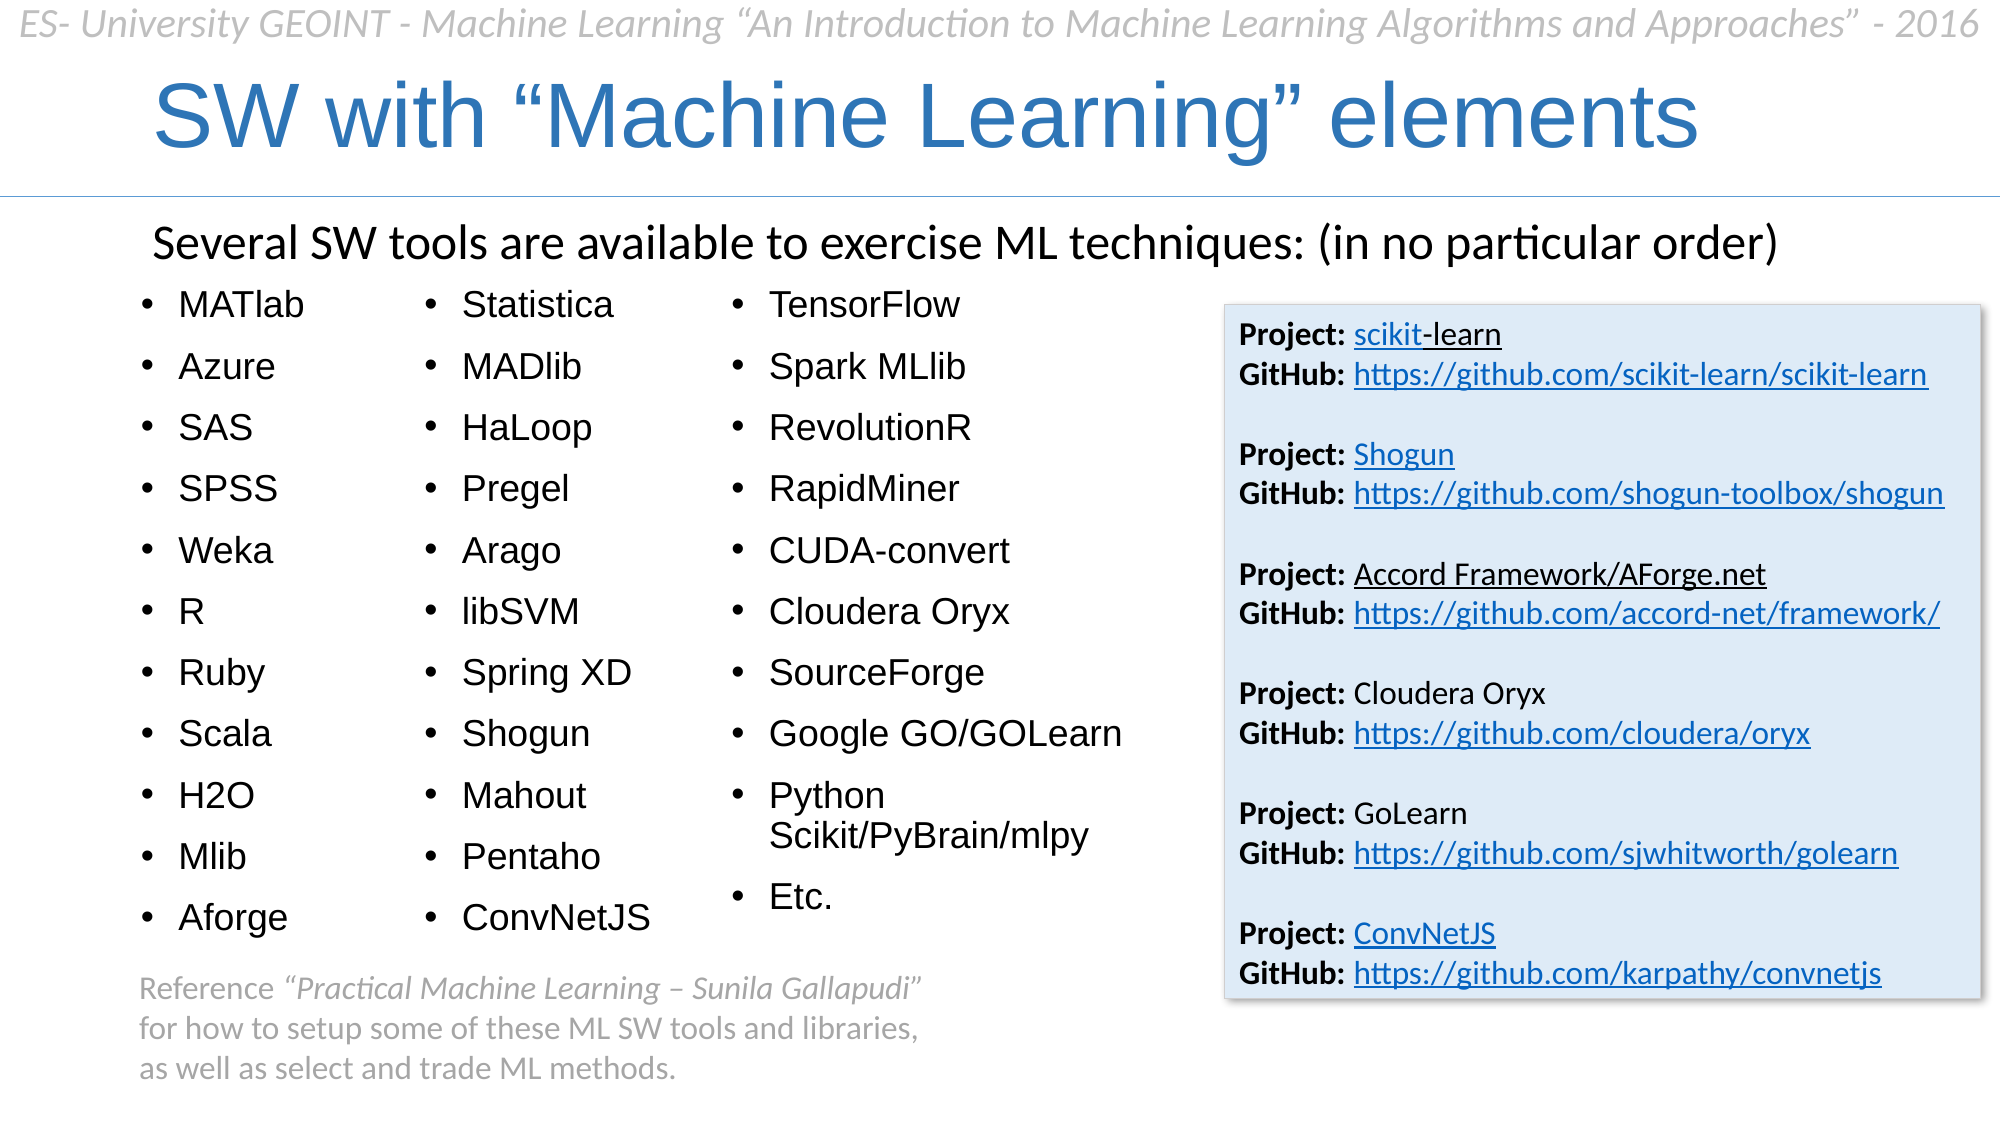

# SW with “Machine Learning” elements
Several SW tools are available to exercise ML techniques: (in no particular order)
MATlab
Azure
SAS
SPSS
Weka
R
Ruby
Scala
H2O
Mlib
Aforge

Statistica
MADlib
HaLoop
Pregel
Arago
libSVM
Spring XD
Shogun
Mahout
Pentaho
ConvNetJS

TensorFlow
Spark MLlib
RevolutionR
RapidMiner
CUDA-convert
Cloudera Oryx
SourceForge
Google GO/GOLearn
Python Scikit/PyBrain/mlpy
Etc.
Project: scikit-learn 
GitHub: https://github.com/scikit-learn/scikit-learn

Project: Shogun 
GitHub: https://github.com/shogun-toolbox/shogun

Project: Accord Framework/AForge.net 
GitHub: https://github.com/accord-net/framework/

Project: Cloudera Oryx 
GitHub: https://github.com/cloudera/oryx

Project: GoLearn 
GitHub: https://github.com/sjwhitworth/golearn

Project: ConvNetJS 
GitHub: https://github.com/karpathy/convnetjs
Reference “Practical Machine Learning – Sunila Gallapudi” for how to setup some of these ML SW tools and libraries, as well as select and trade ML methods.